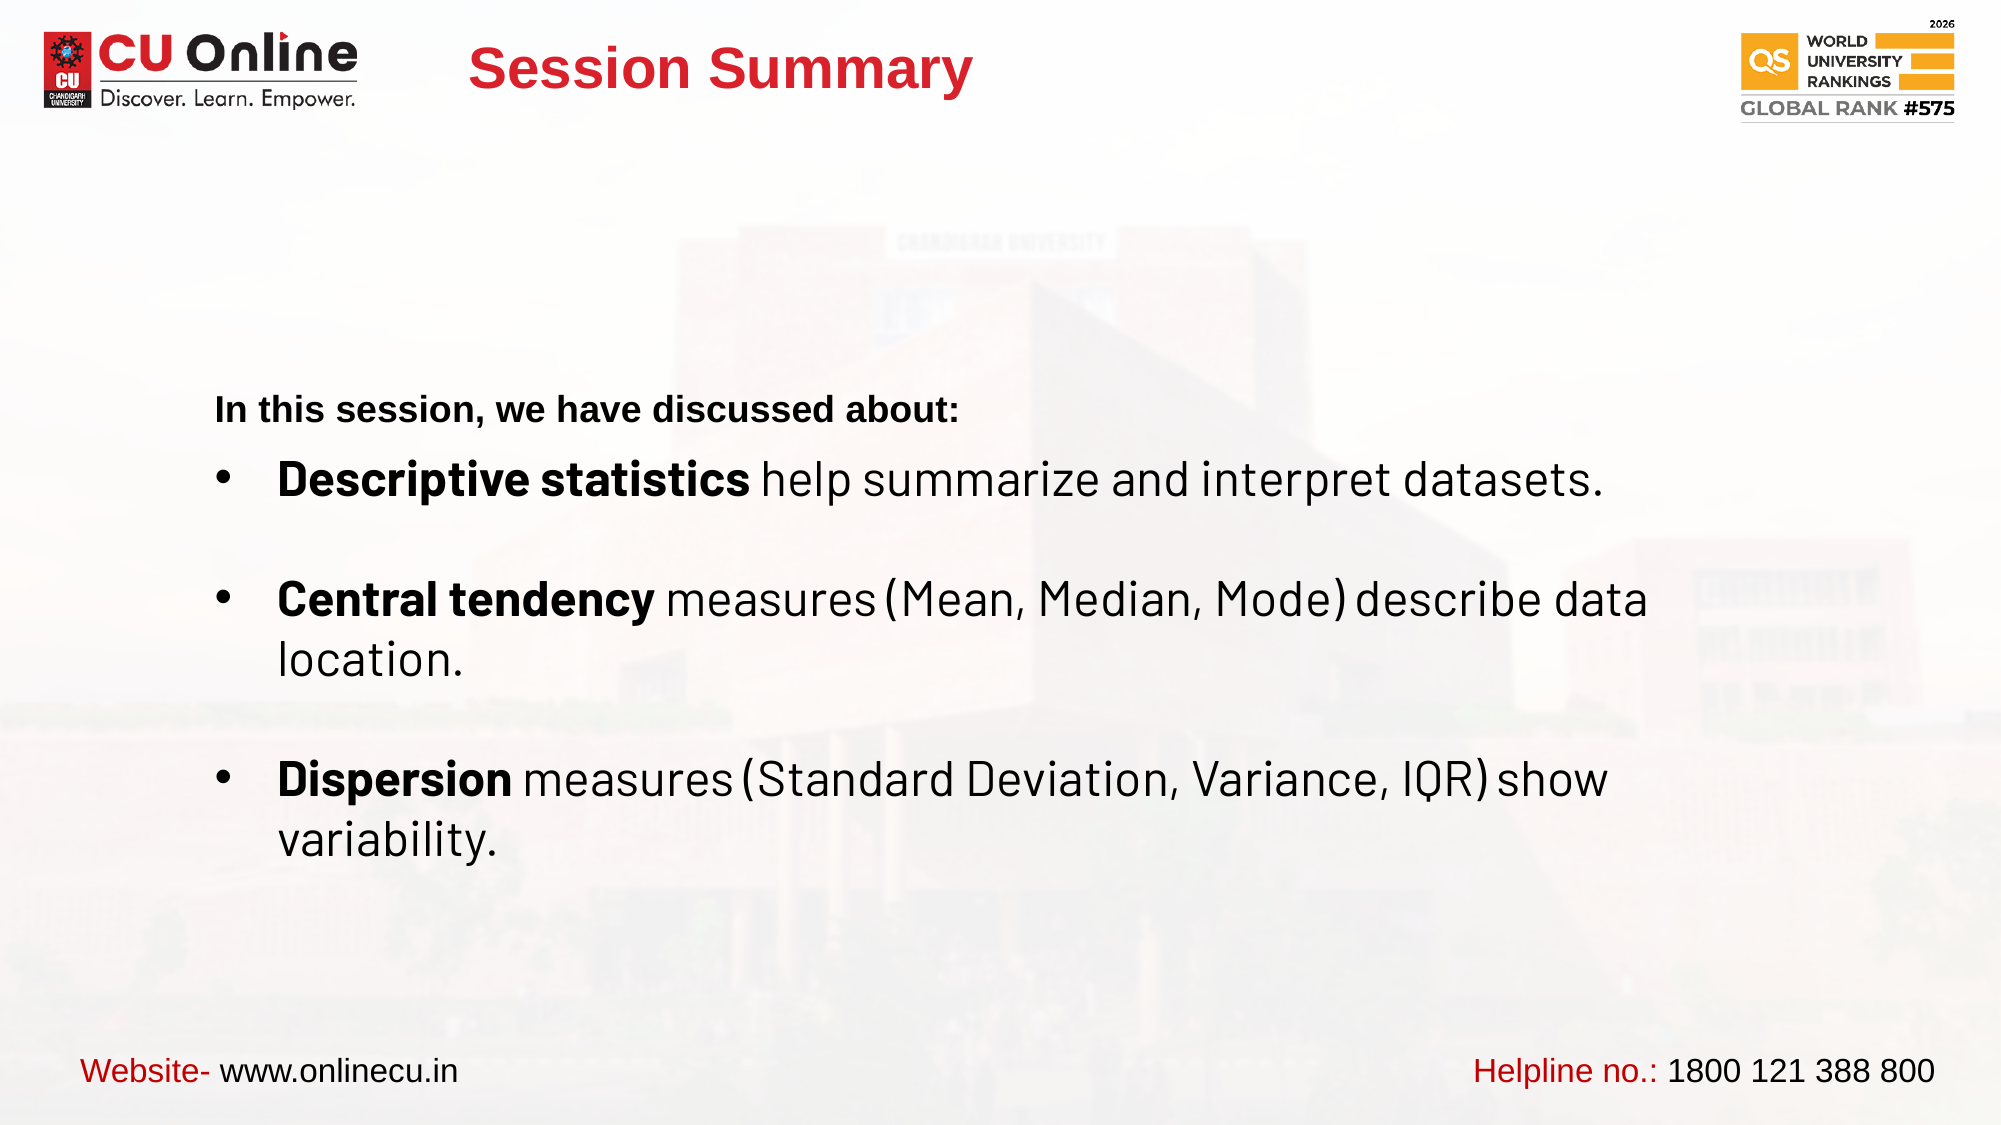

Session Summary
In this session, we have discussed about:
Descriptive statistics help summarize and interpret datasets.

Central tendency measures (Mean, Median, Mode) describe data location.

Dispersion measures (Standard Deviation, Variance, IQR) show variability.